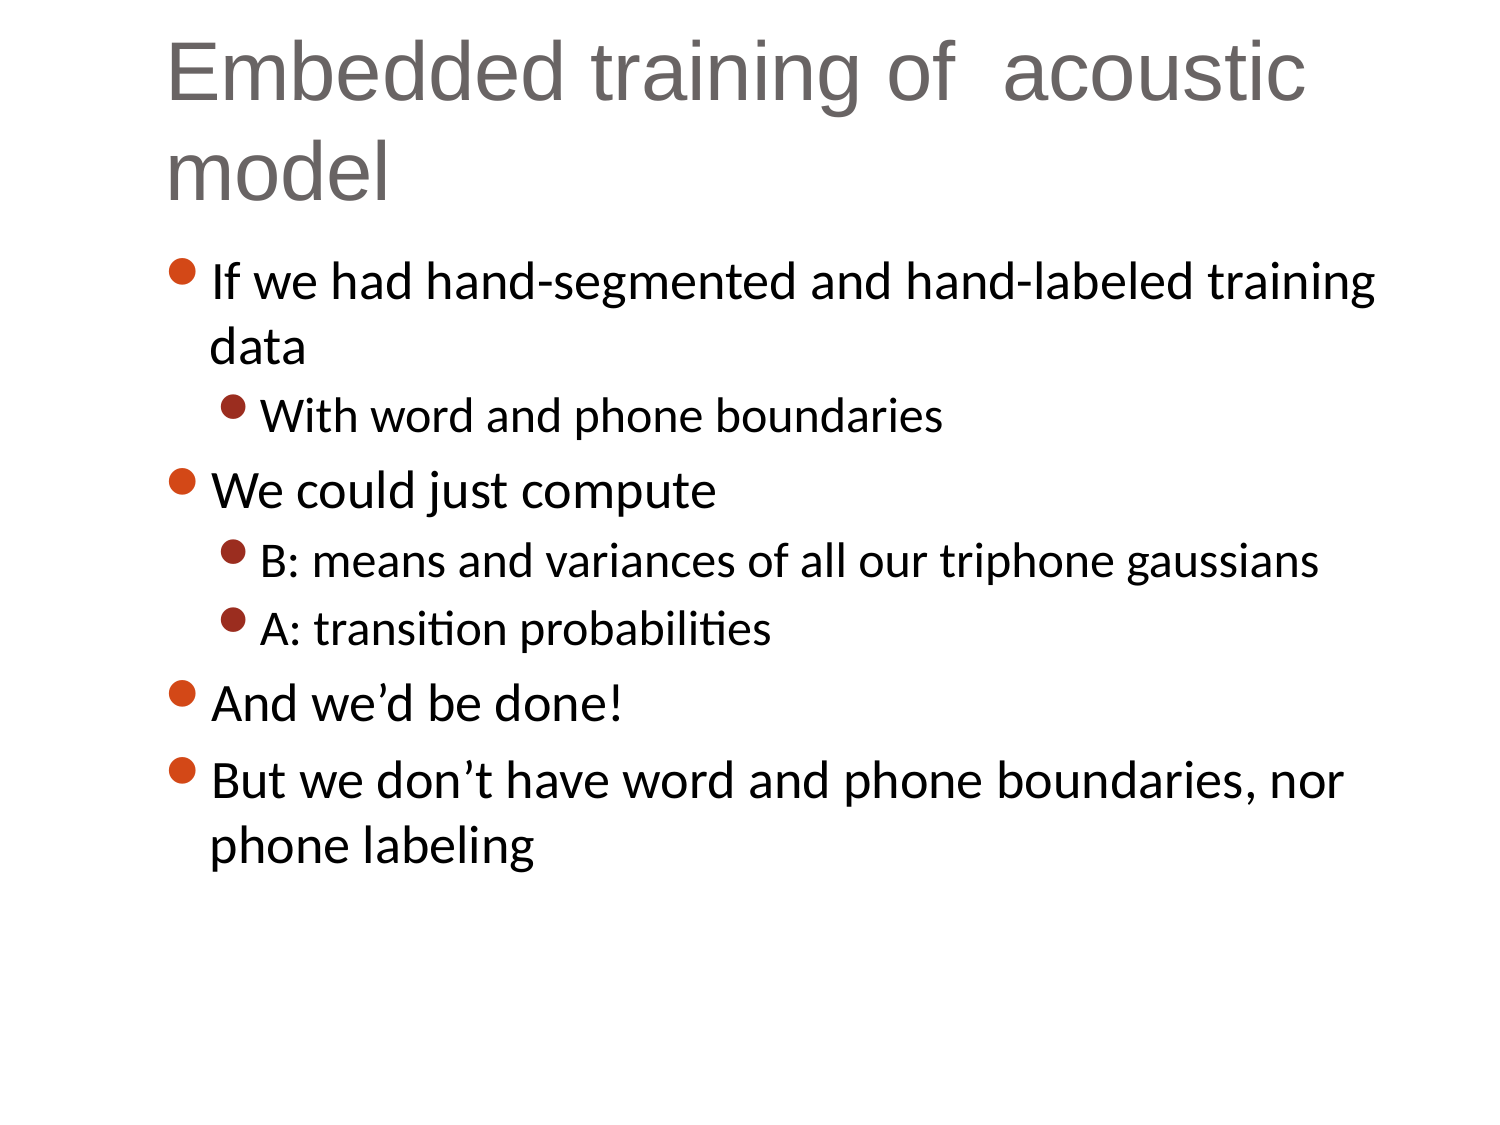

# Embedded training of  acoustic model
If we had hand-segmented and hand-labeled training data
With word and phone boundaries
We could just compute
B: means and variances of all our triphone gaussians
A: transition probabilities
And we’d be done!
But we don’t have word and phone boundaries, nor phone labeling